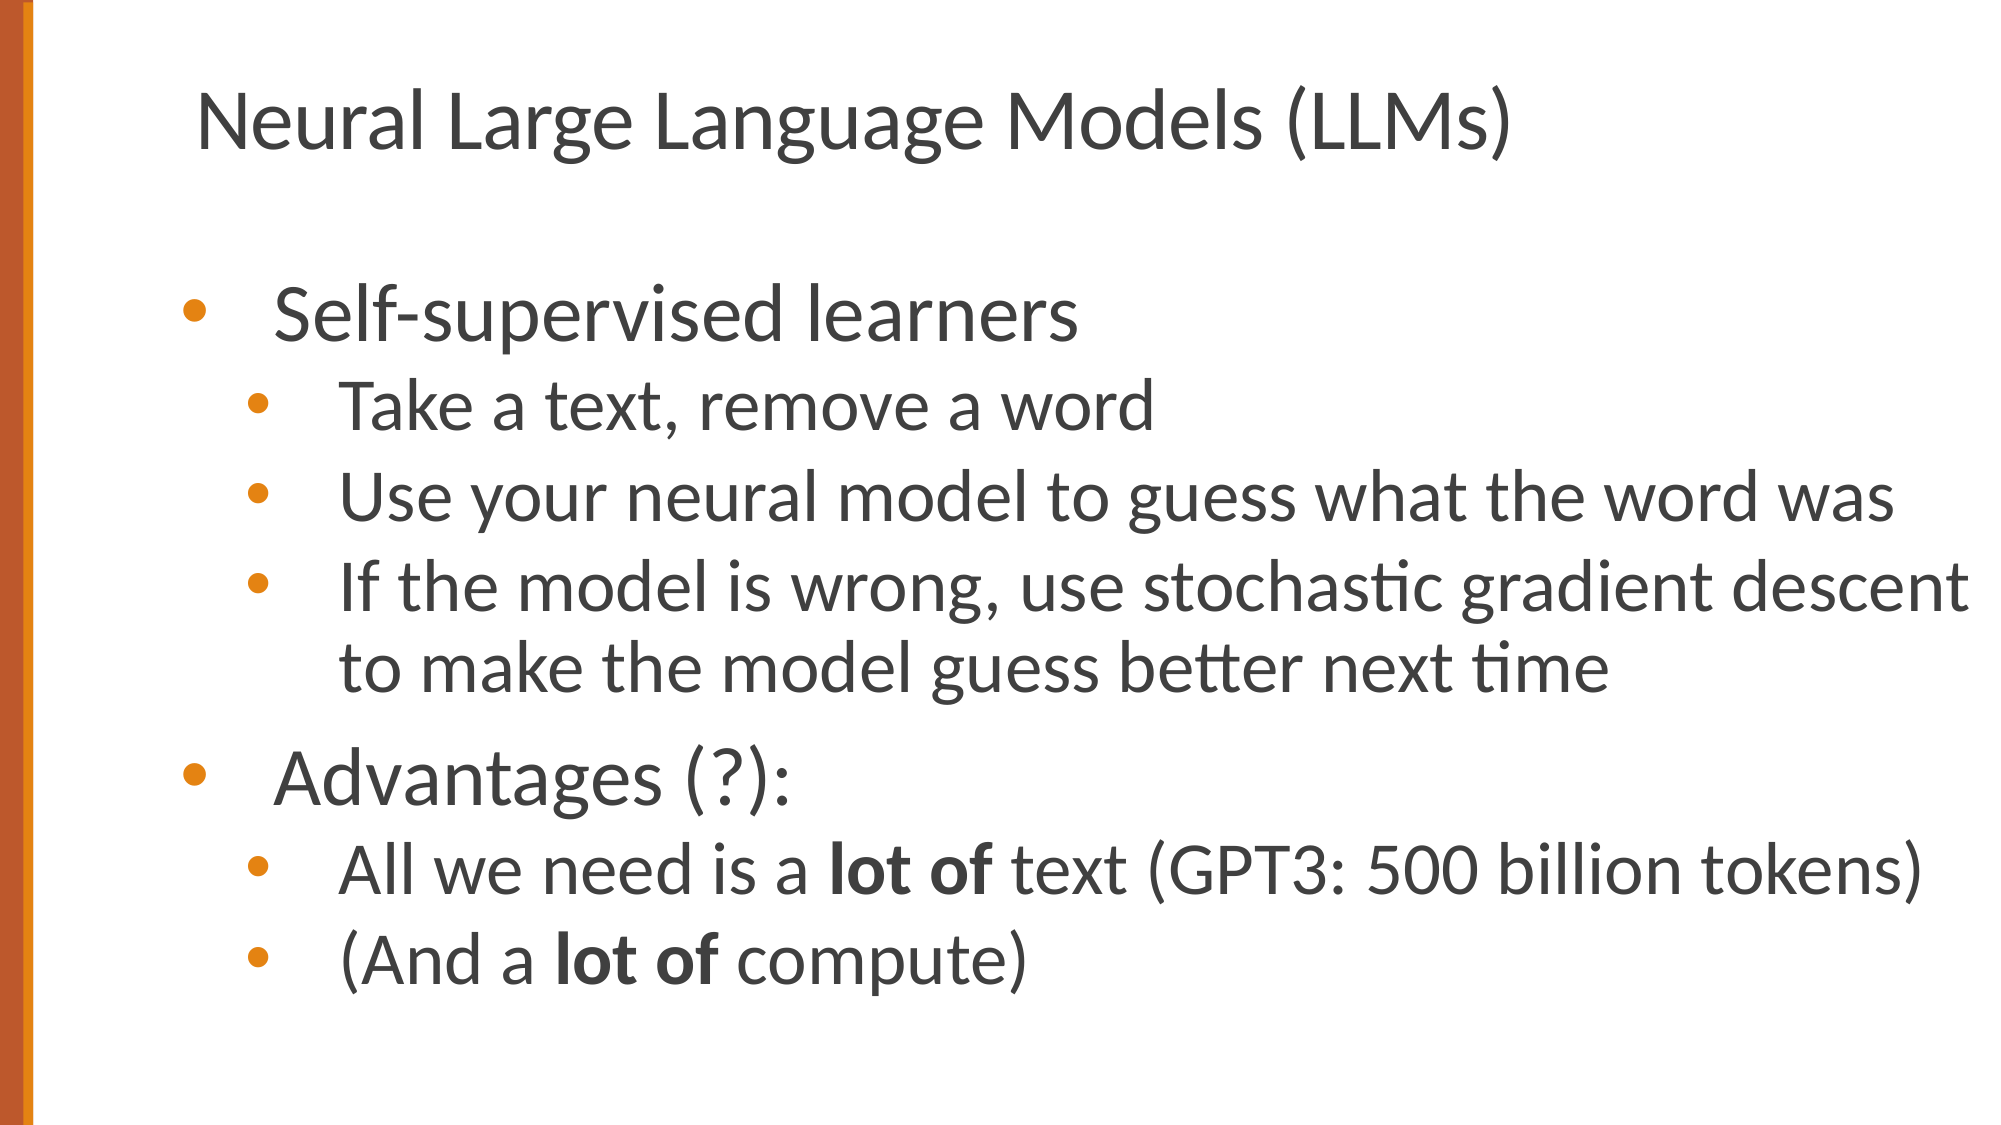

# Neural Large Language Models (LLMs)
Self-supervised learners
Take a text, remove a word
Use your neural model to guess what the word was
If the model is wrong, use stochastic gradient descent to make the model guess better next time
Advantages (?):
All we need is a lot of text (GPT3: 500 billion tokens)
(And a lot of compute)